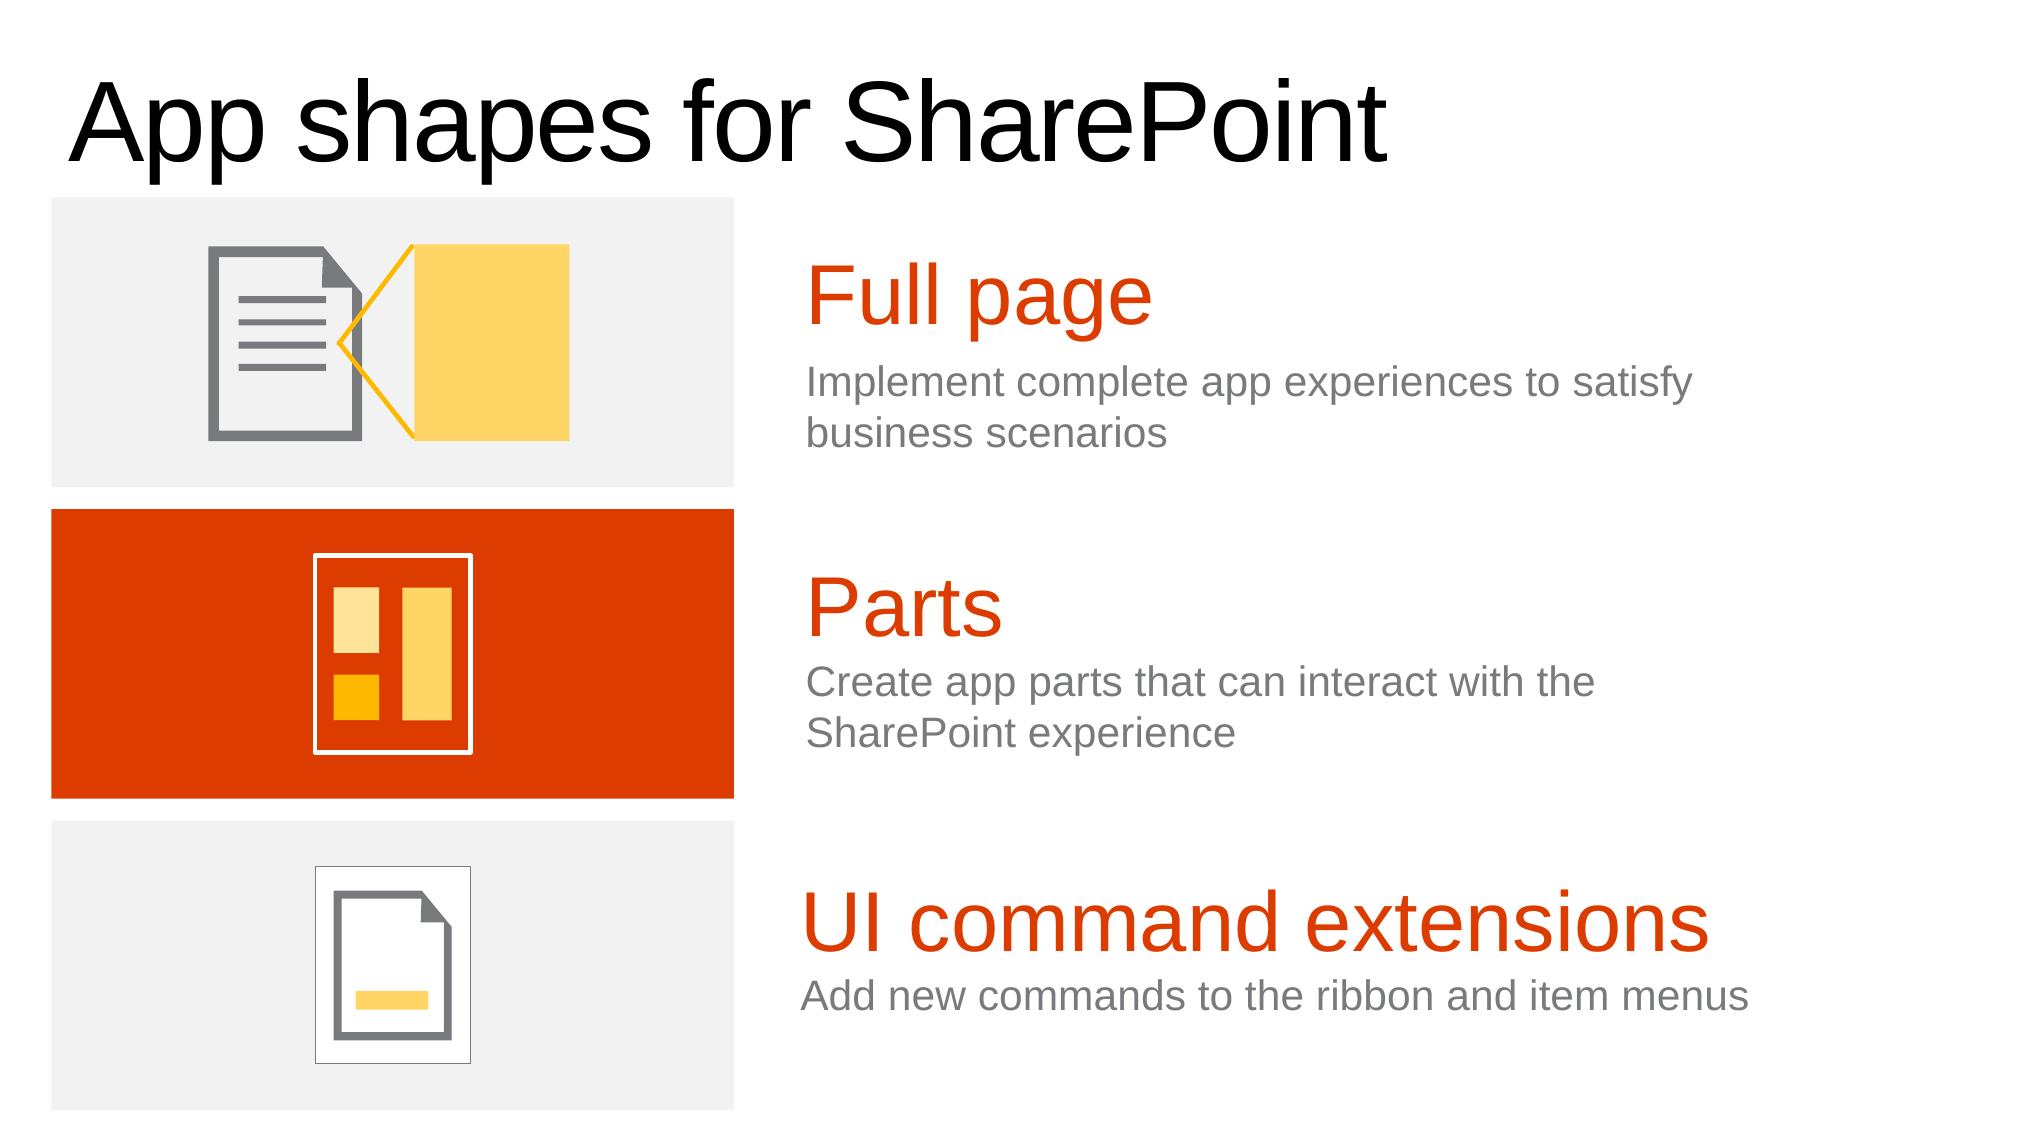

# App shapes for SharePoint

UI command extensions
Add new commands to the ribbon and item menus

Full page
Implement complete app experiences to satisfy                business scenarios
Parts
Create app parts that can interact with the                     SharePoint experience